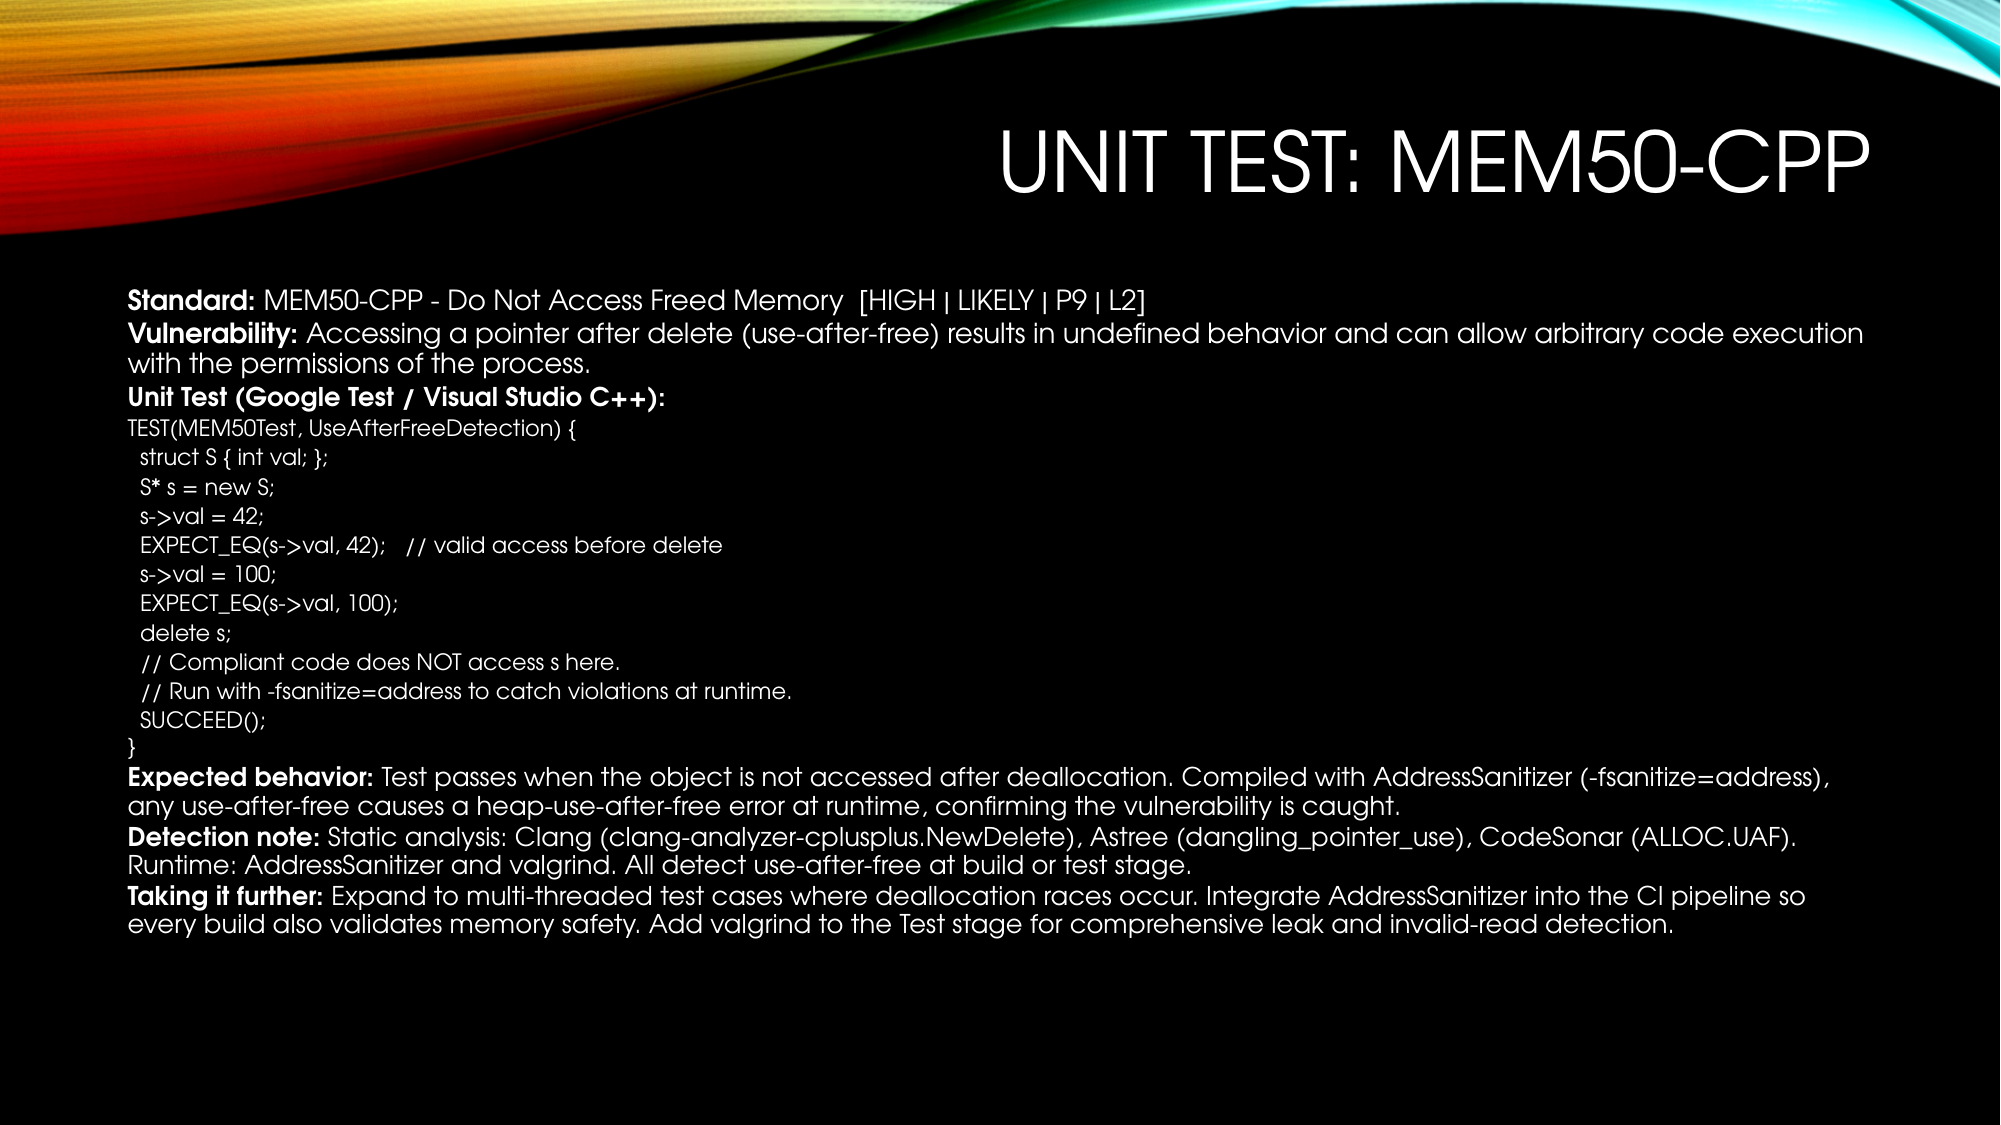

# UNIT TEST: MEM50-CPP
Standard: MEM50-CPP - Do Not Access Freed Memory  [HIGH | LIKELY | P9 | L2]
Vulnerability: Accessing a pointer after delete (use-after-free) results in undefined behavior and can allow arbitrary code execution with the permissions of the process.
Unit Test (Google Test / Visual Studio C++):
TEST(MEM50Test, UseAfterFreeDetection) {
  struct S { int val; };
  S* s = new S;
  s->val = 42;
  EXPECT_EQ(s->val, 42);   // valid access before delete
  s->val = 100;
  EXPECT_EQ(s->val, 100);
  delete s;
  // Compliant code does NOT access s here.
  // Run with -fsanitize=address to catch violations at runtime.
  SUCCEED();
}
Expected behavior: Test passes when the object is not accessed after deallocation. Compiled with AddressSanitizer (-fsanitize=address), any use-after-free causes a heap-use-after-free error at runtime, confirming the vulnerability is caught.
Detection note: Static analysis: Clang (clang-analyzer-cplusplus.NewDelete), Astree (dangling_pointer_use), CodeSonar (ALLOC.UAF). Runtime: AddressSanitizer and valgrind. All detect use-after-free at build or test stage.
Taking it further: Expand to multi-threaded test cases where deallocation races occur. Integrate AddressSanitizer into the CI pipeline so every build also validates memory safety. Add valgrind to the Test stage for comprehensive leak and invalid-read detection.